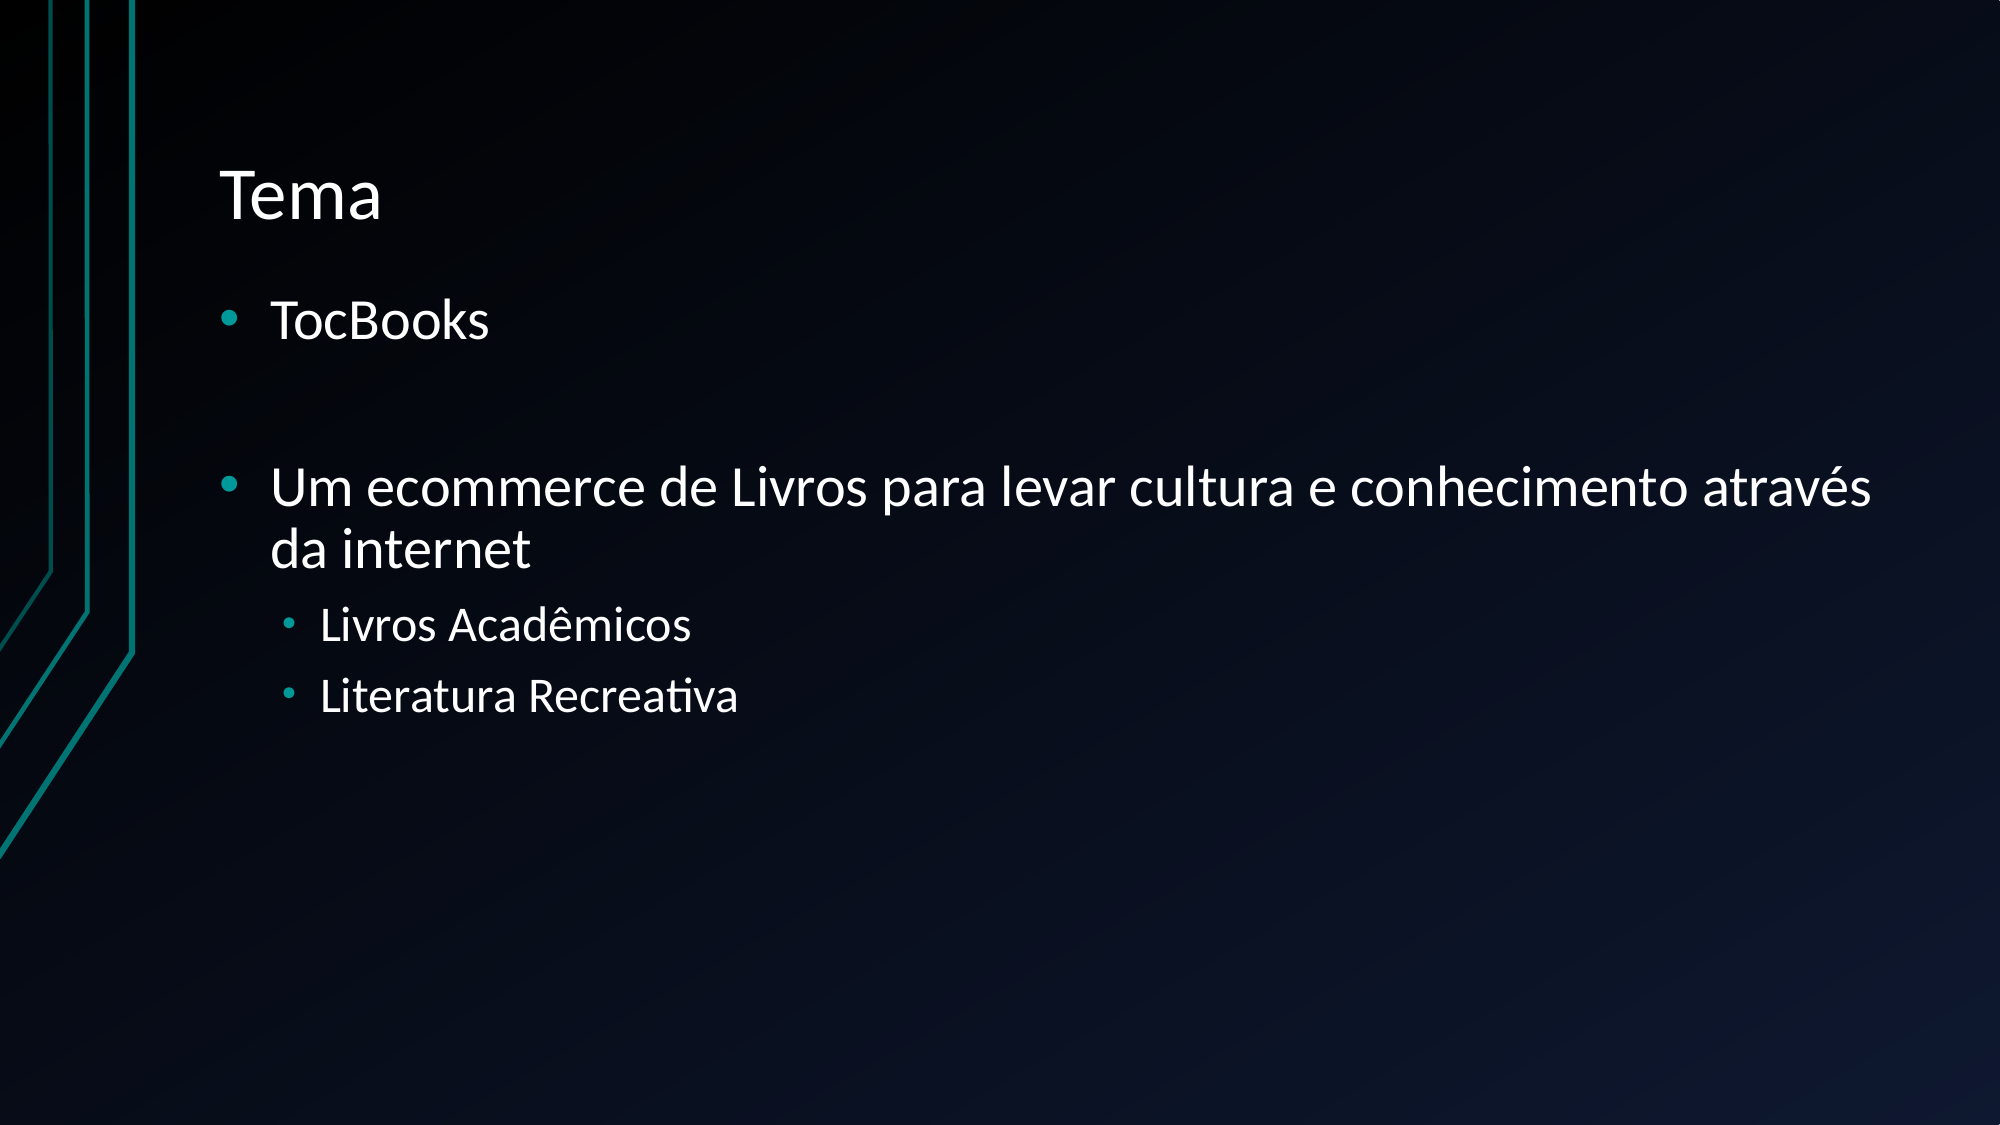

# Tema
TocBooks

Um ecommerce de Livros para levar cultura e conhecimento através da internet
Livros Acadêmicos
Literatura Recreativa